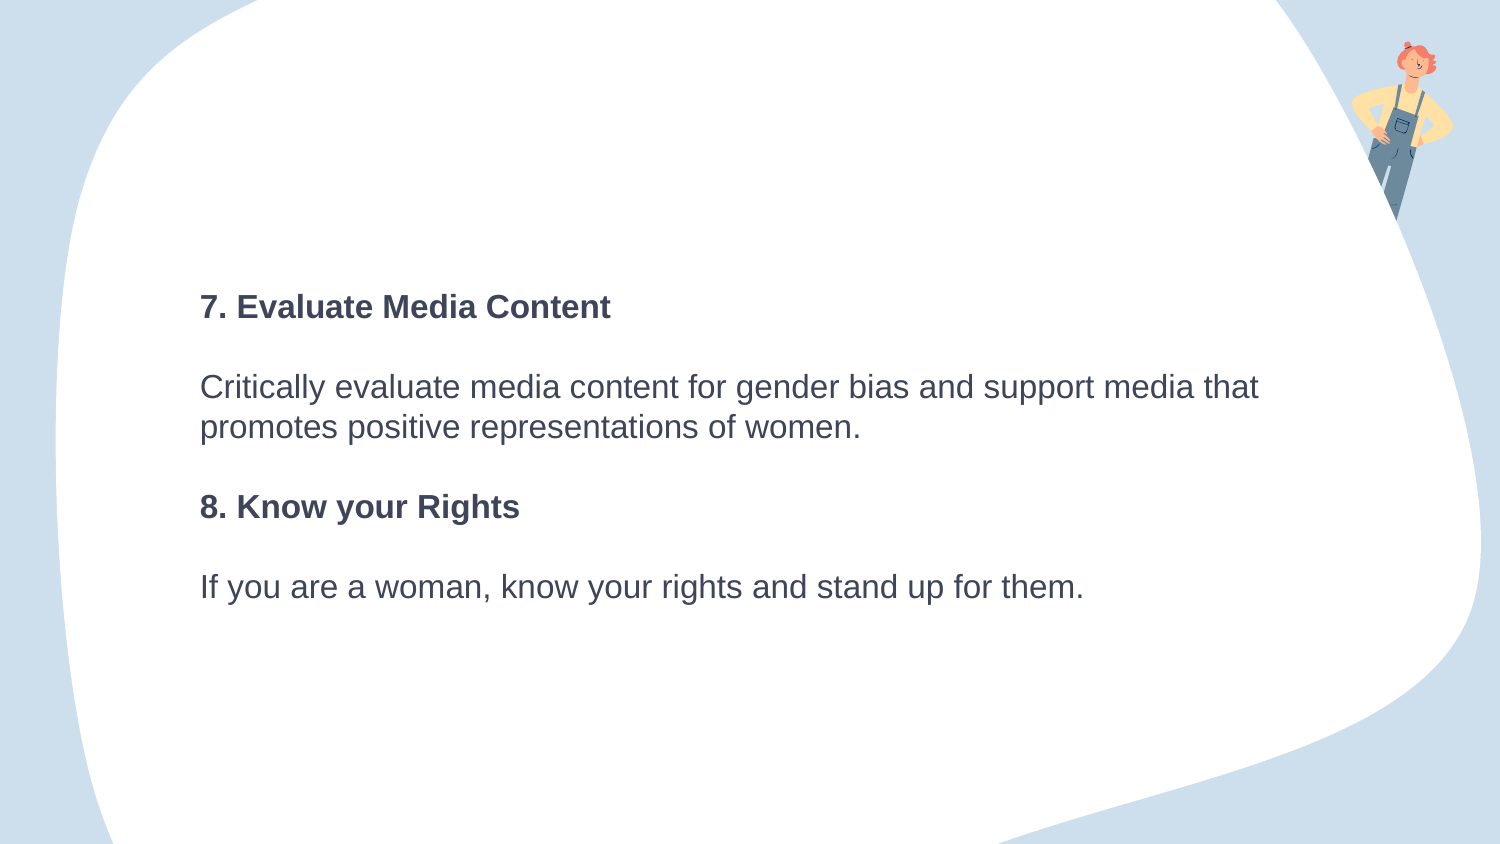

#

7. Evaluate Media Content

Critically evaluate media content for gender bias and support media that promotes positive representations of women.

8. Know your Rights

If you are a woman, know your rights and stand up for them.